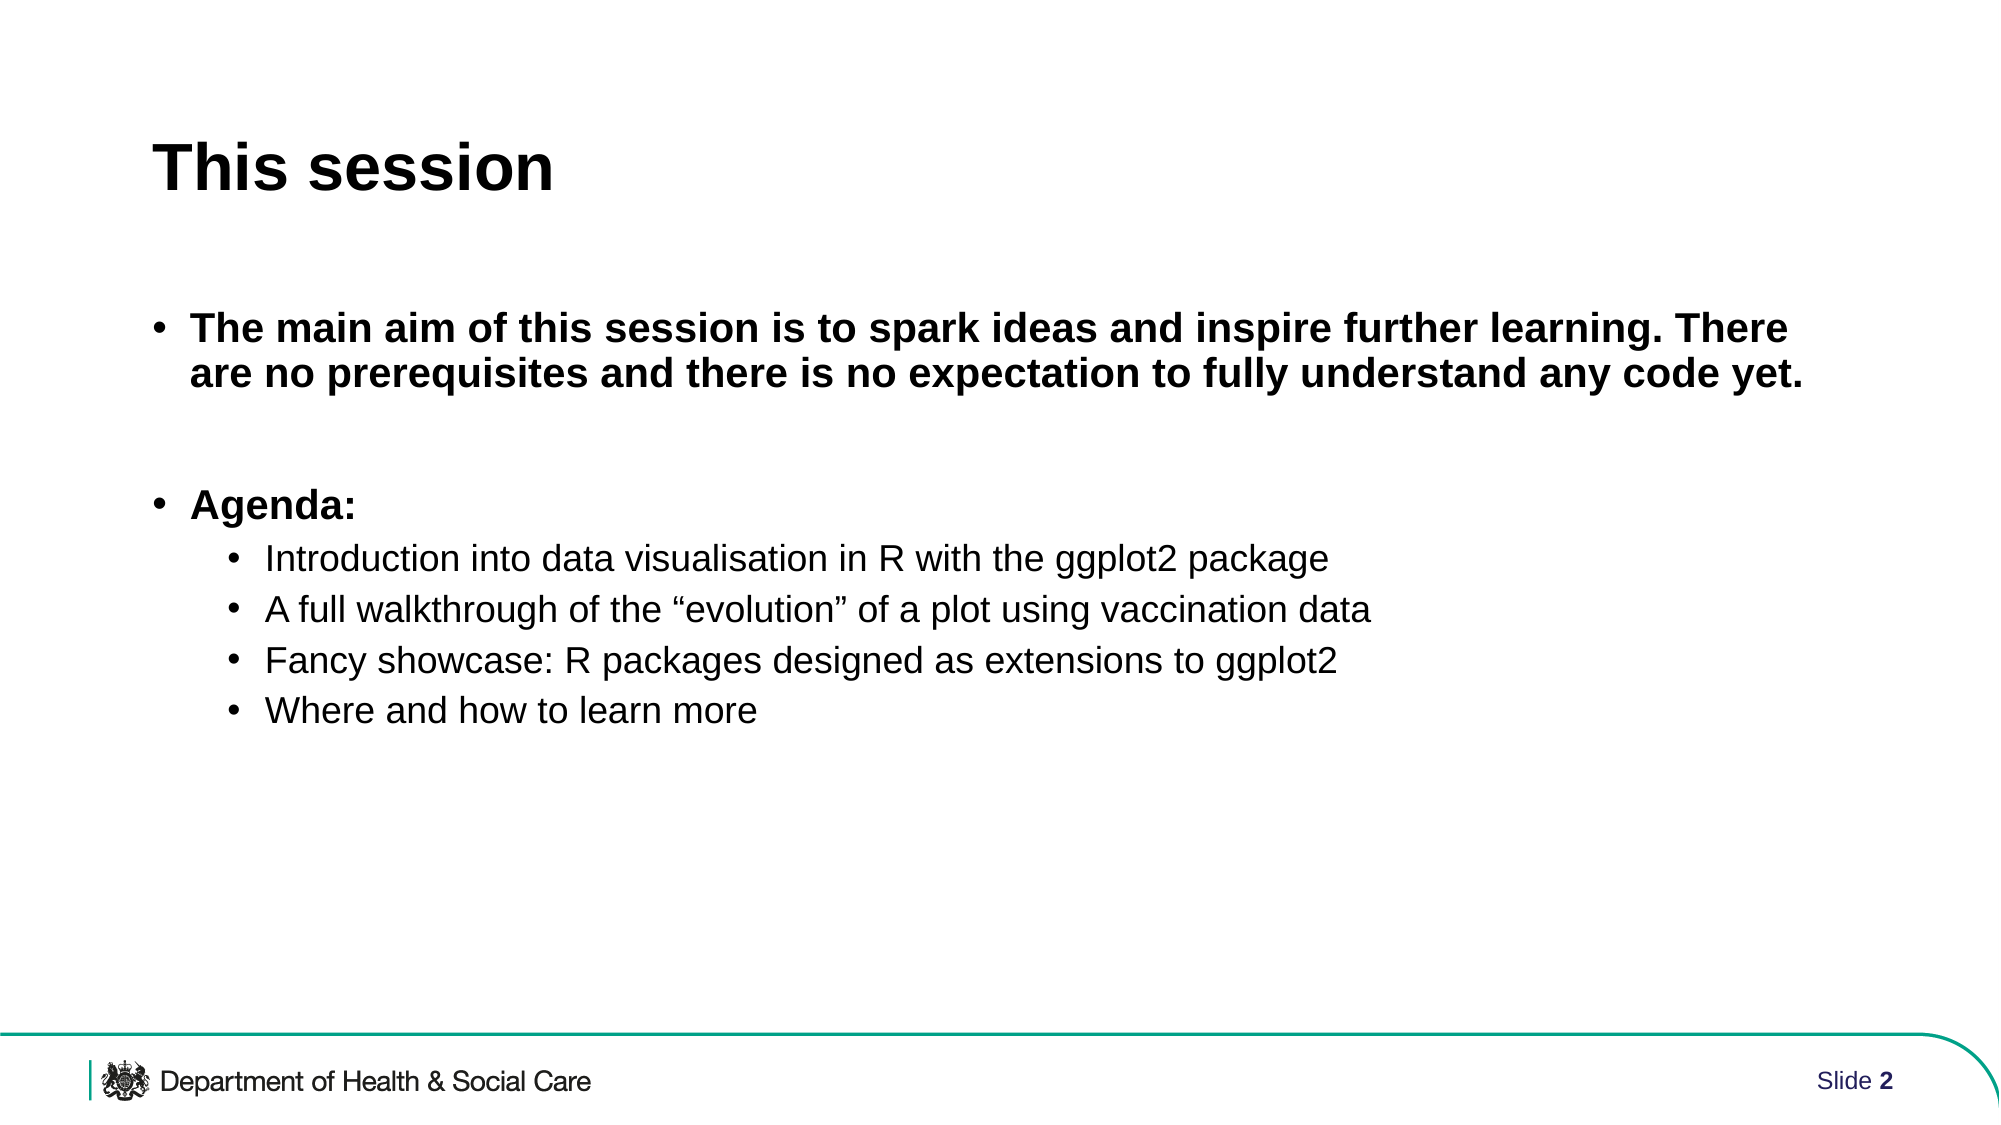

# This session
The main aim of this session is to spark ideas and inspire further learning. There are no prerequisites and there is no expectation to fully understand any code yet.

Agenda:
Introduction into data visualisation in R with the ggplot2 package
A full walkthrough of the “evolution” of a plot using vaccination data
Fancy showcase: R packages designed as extensions to ggplot2
Where and how to learn more

Slide 2